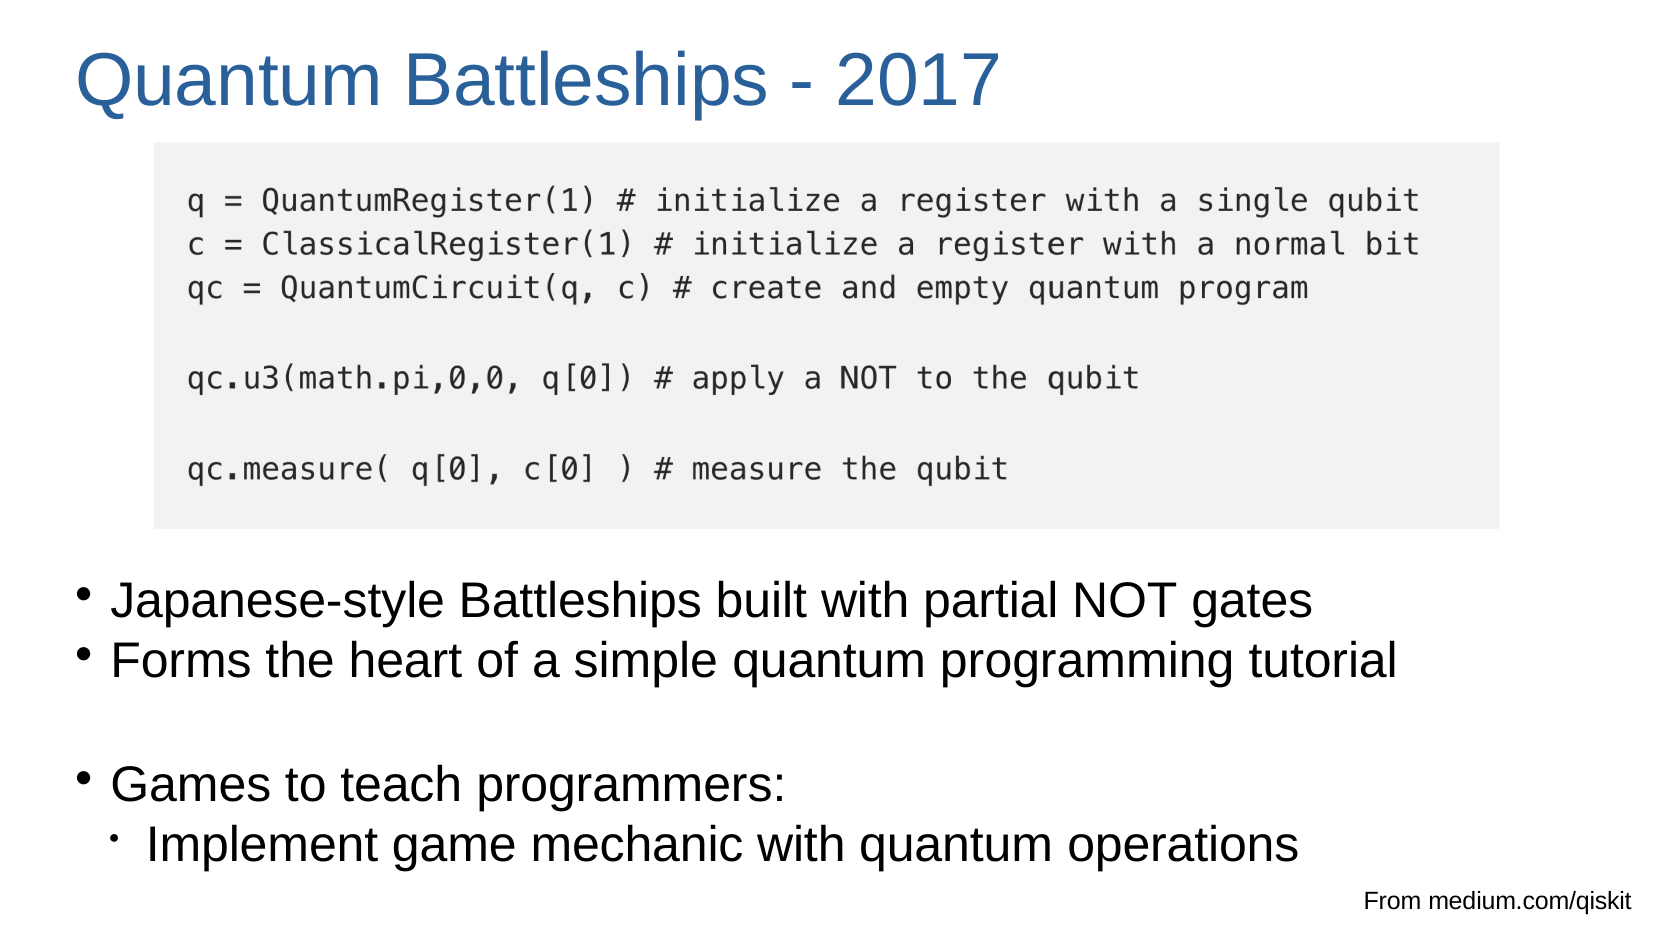

# Quantum Battleships - 2017

Japanese-style Battleships built with partial NOT gates
Forms the heart of a simple quantum programming tutorial

Games to teach programmers:
Implement game mechanic with quantum operations
From medium.com/qiskit